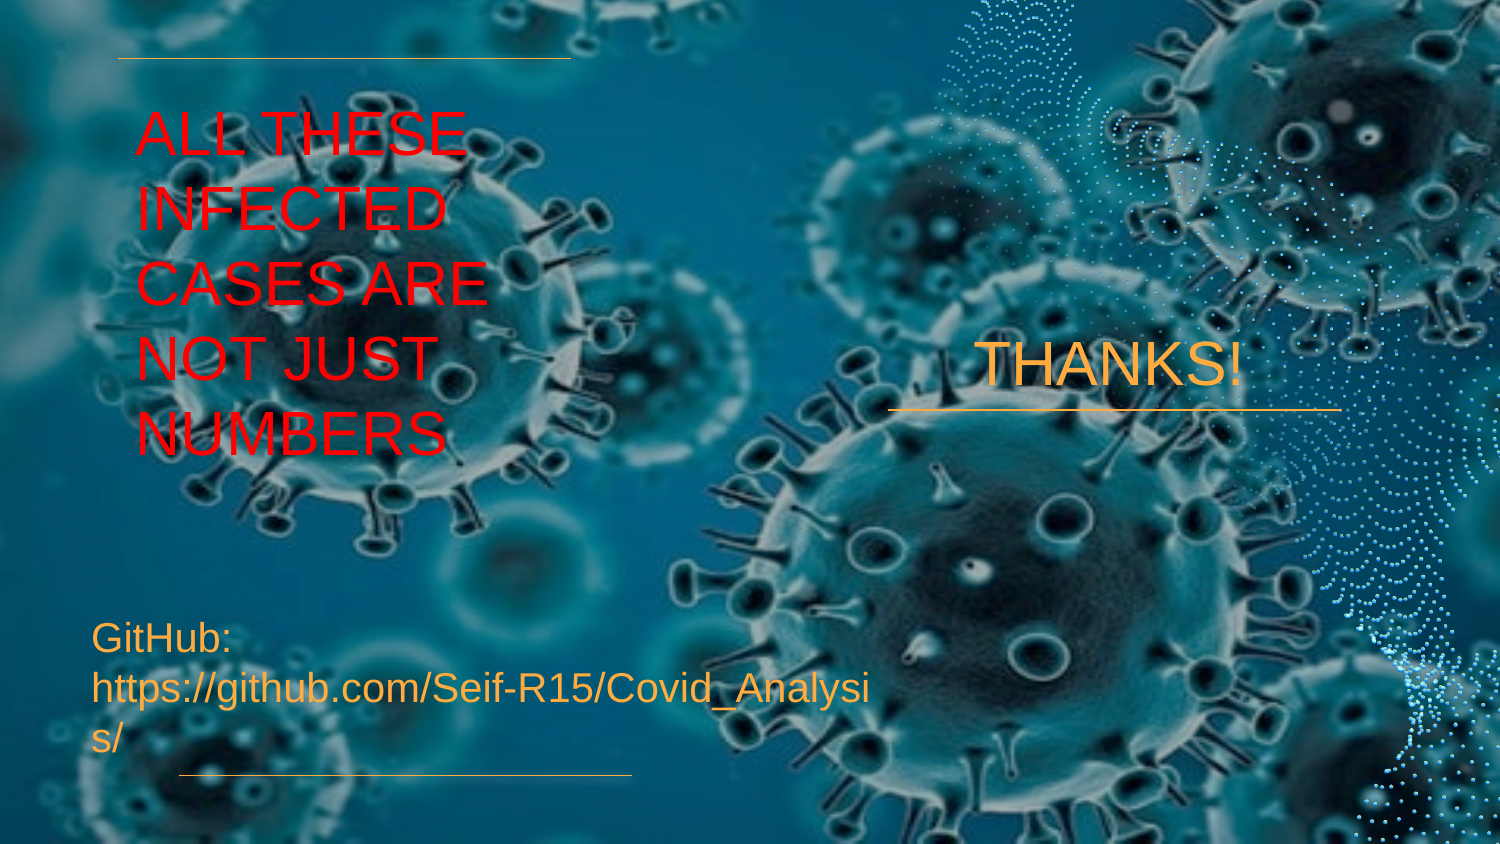

# ALL THESE INFECTED CASES ARE NOT JUST NUMBERS
THANKS!
GitHub: https://github.com/Seif-R15/Covid_Analysis/